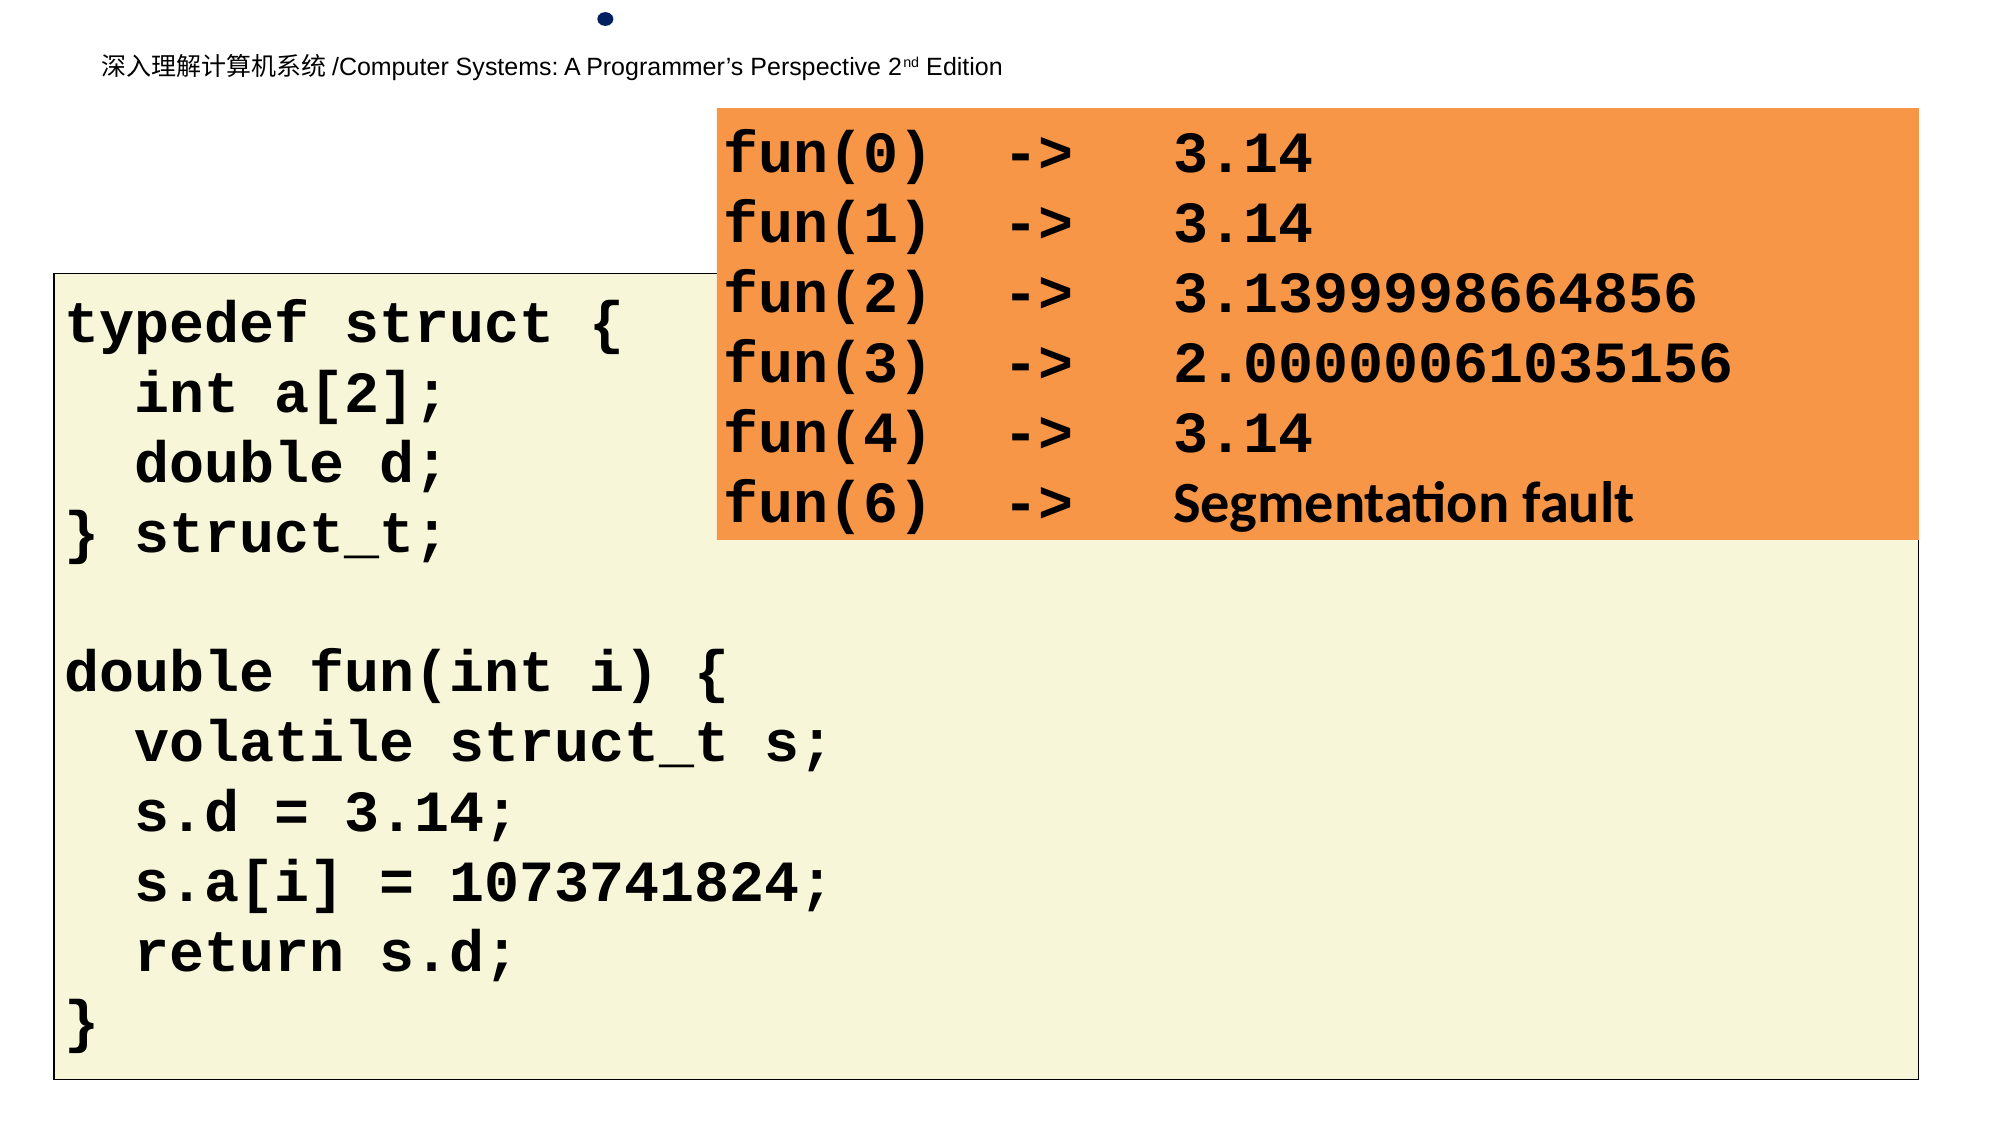

fun(0)  ->	3.14
fun(1)  ->	3.14
fun(2)  ->	3.1399998664856
fun(3)  ->	2.00000061035156
fun(4)  ->	3.14
fun(6)  ->	Segmentation fault
typedef struct {
  int a[2];
  double d;
} struct_t;

double fun(int i) {
  volatile struct_t s;
  s.d = 3.14;
  s.a[i] = 1073741824;
  return s.d;
}